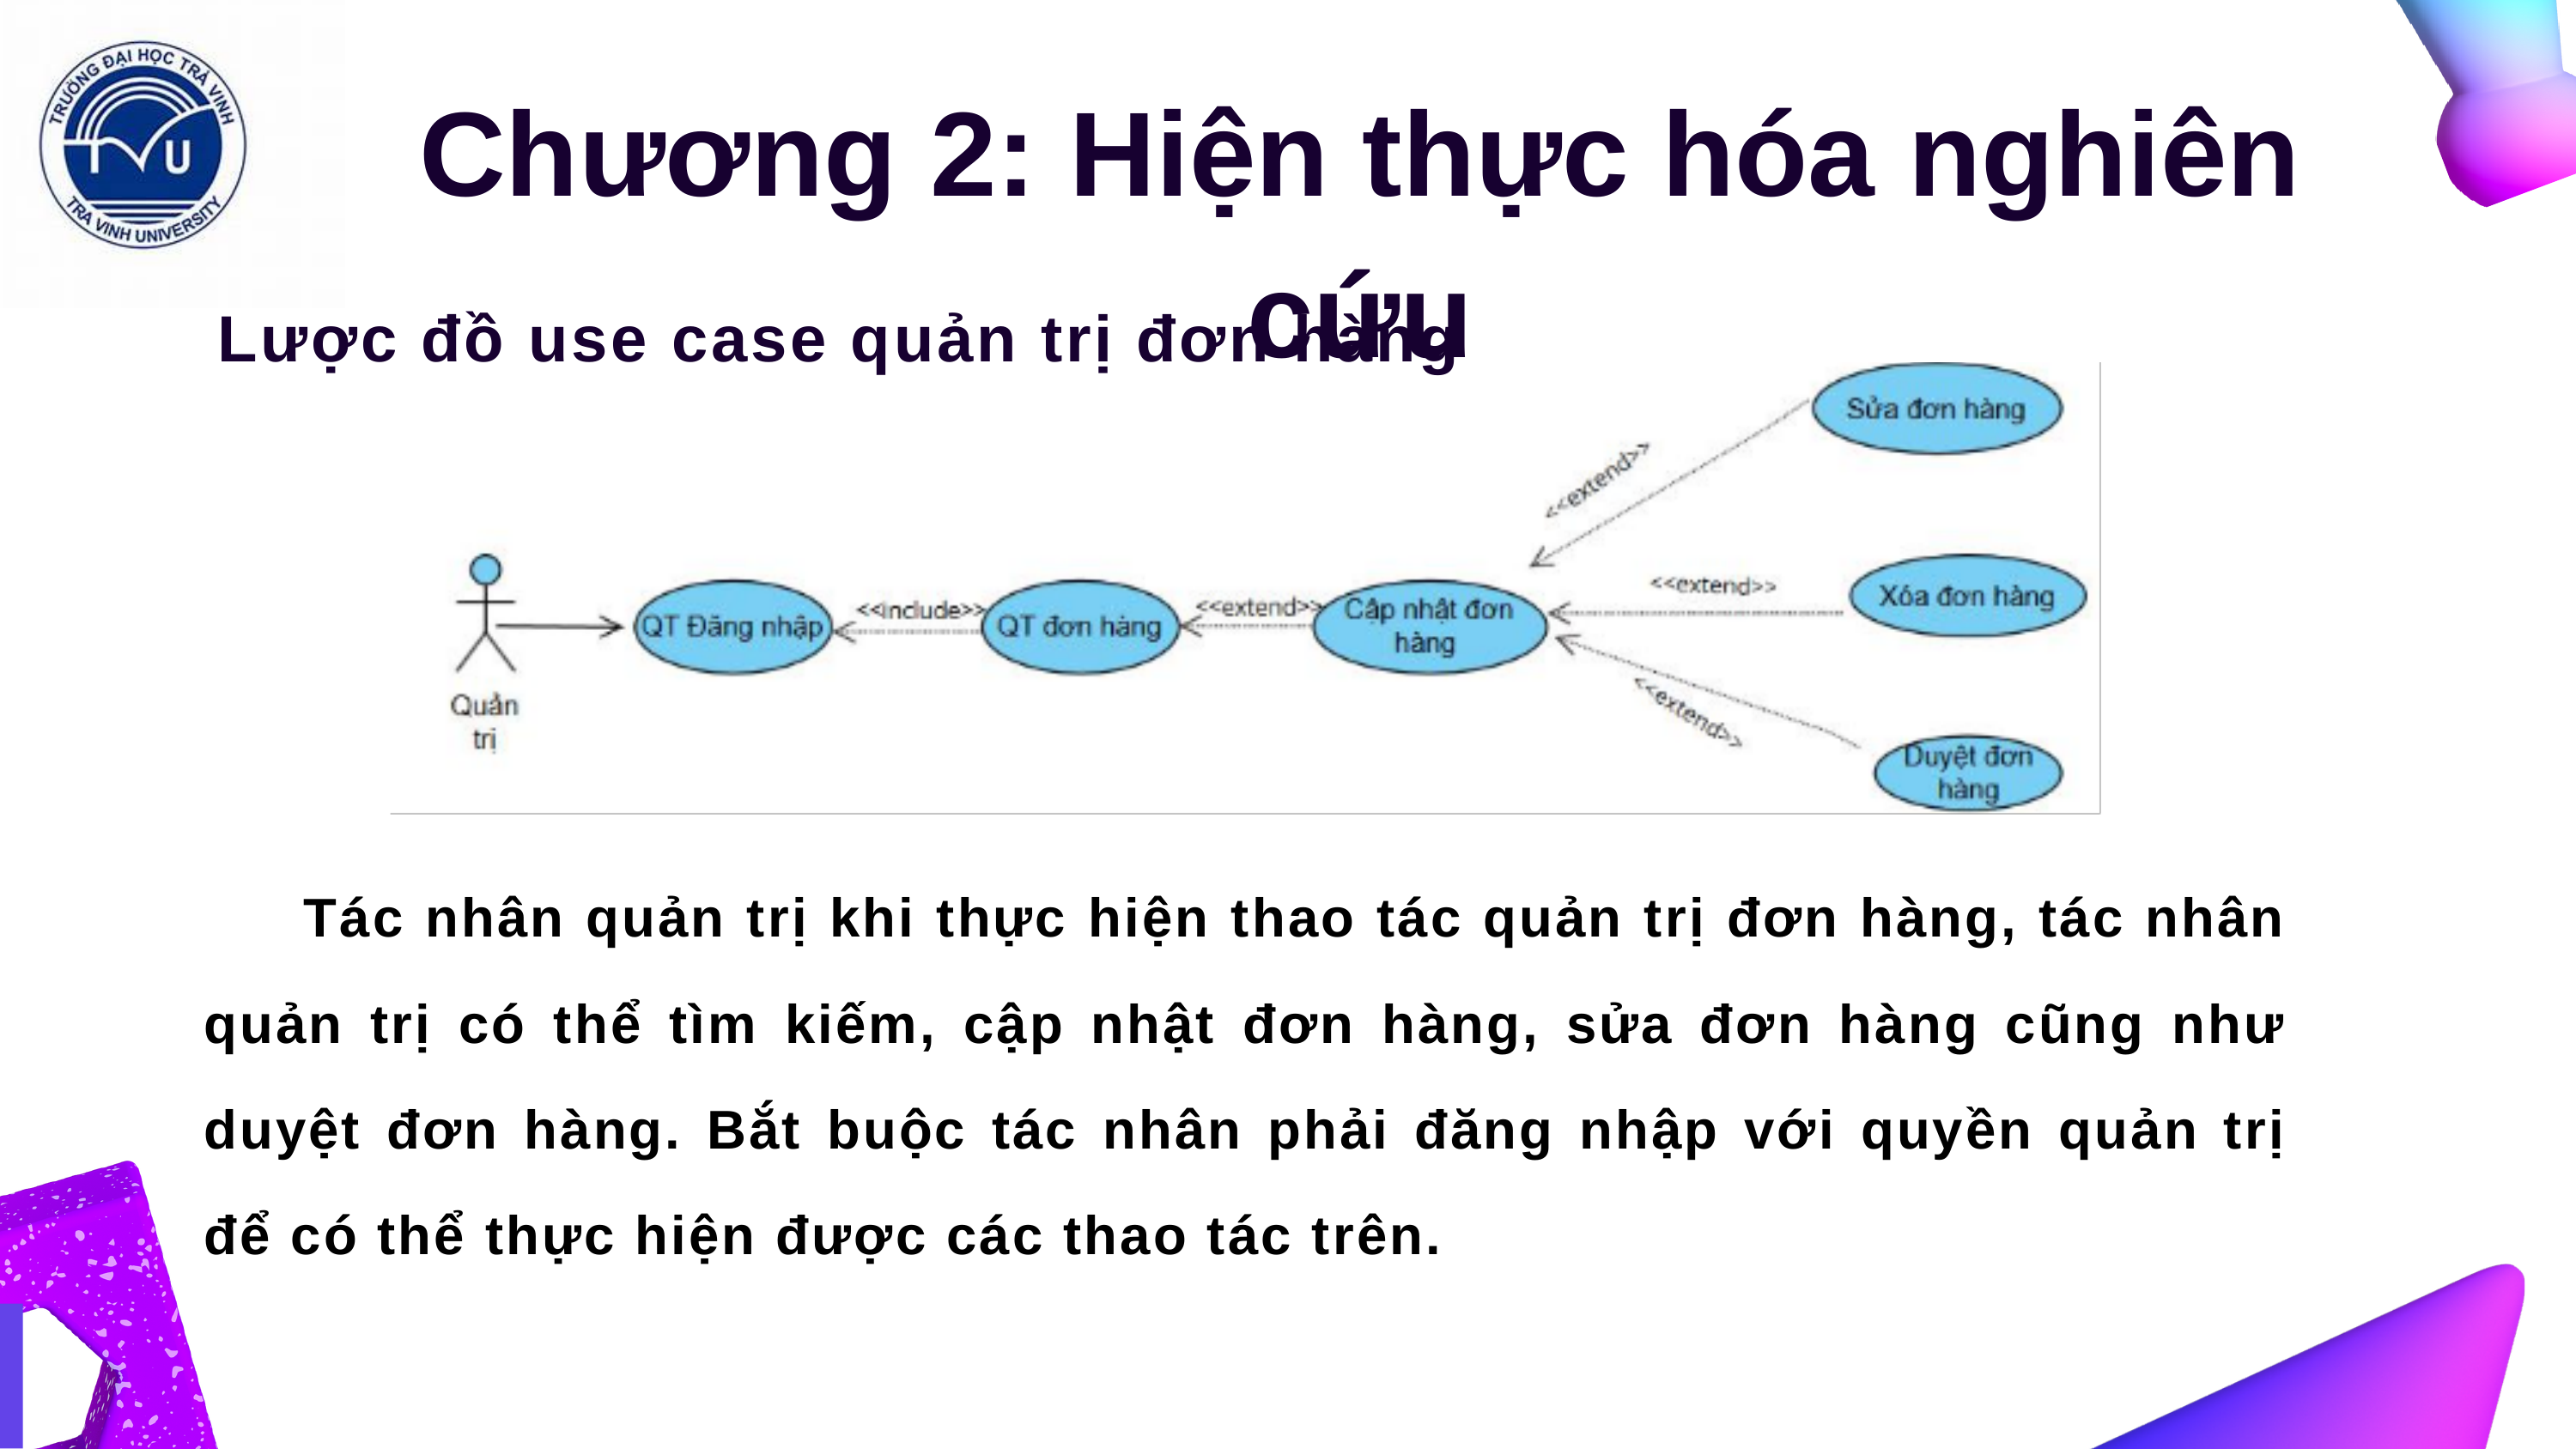

Chương 2: Hiện thực hóa nghiên cứu

Lược đồ use case quản trị đơn hàng

     Tác nhân quản trị khi thực hiện thao tác quản trị đơn hàng, tác nhân quản trị có thể tìm kiếm, cập nhật đơn hàng, sửa đơn hàng cũng như duyệt đơn hàng. Bắt buộc tác nhân phải đăng nhập với quyền quản trị để có thể thực hiện được các thao tác trên.